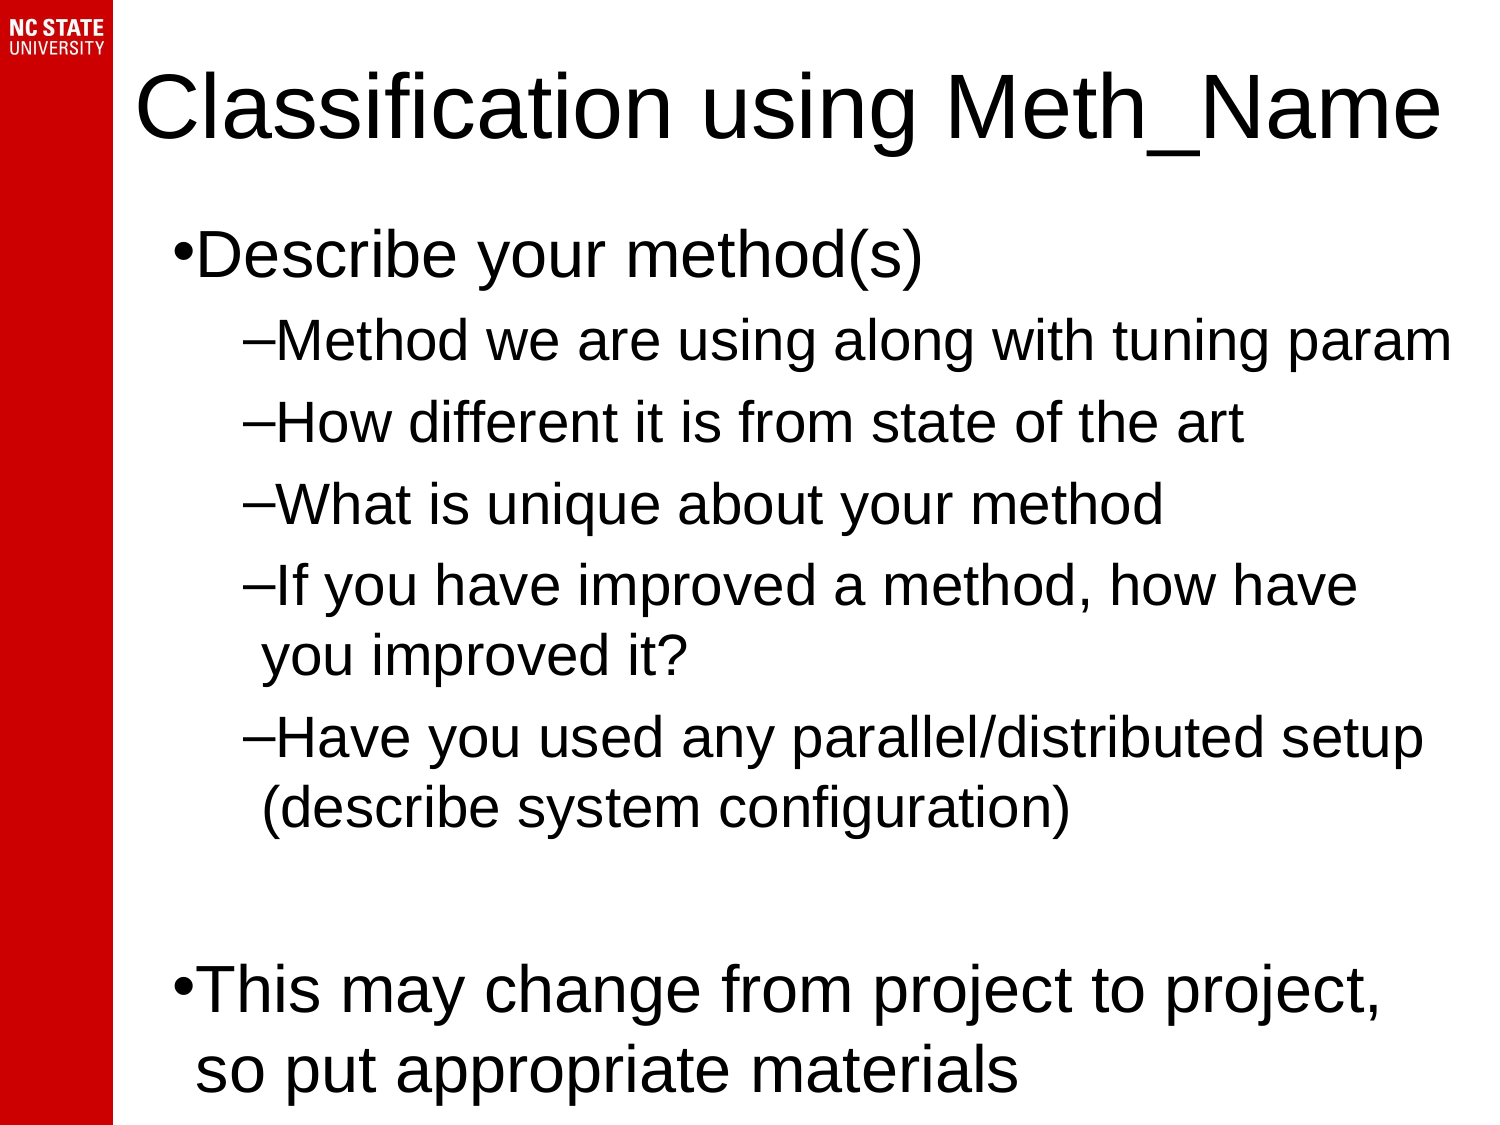

# Classification using Meth_Name
Describe your method(s)
Method we are using along with tuning param
How different it is from state of the art
What is unique about your method
If you have improved a method, how have you improved it?
Have you used any parallel/distributed setup (describe system configuration)

This may change from project to project, so put appropriate materials